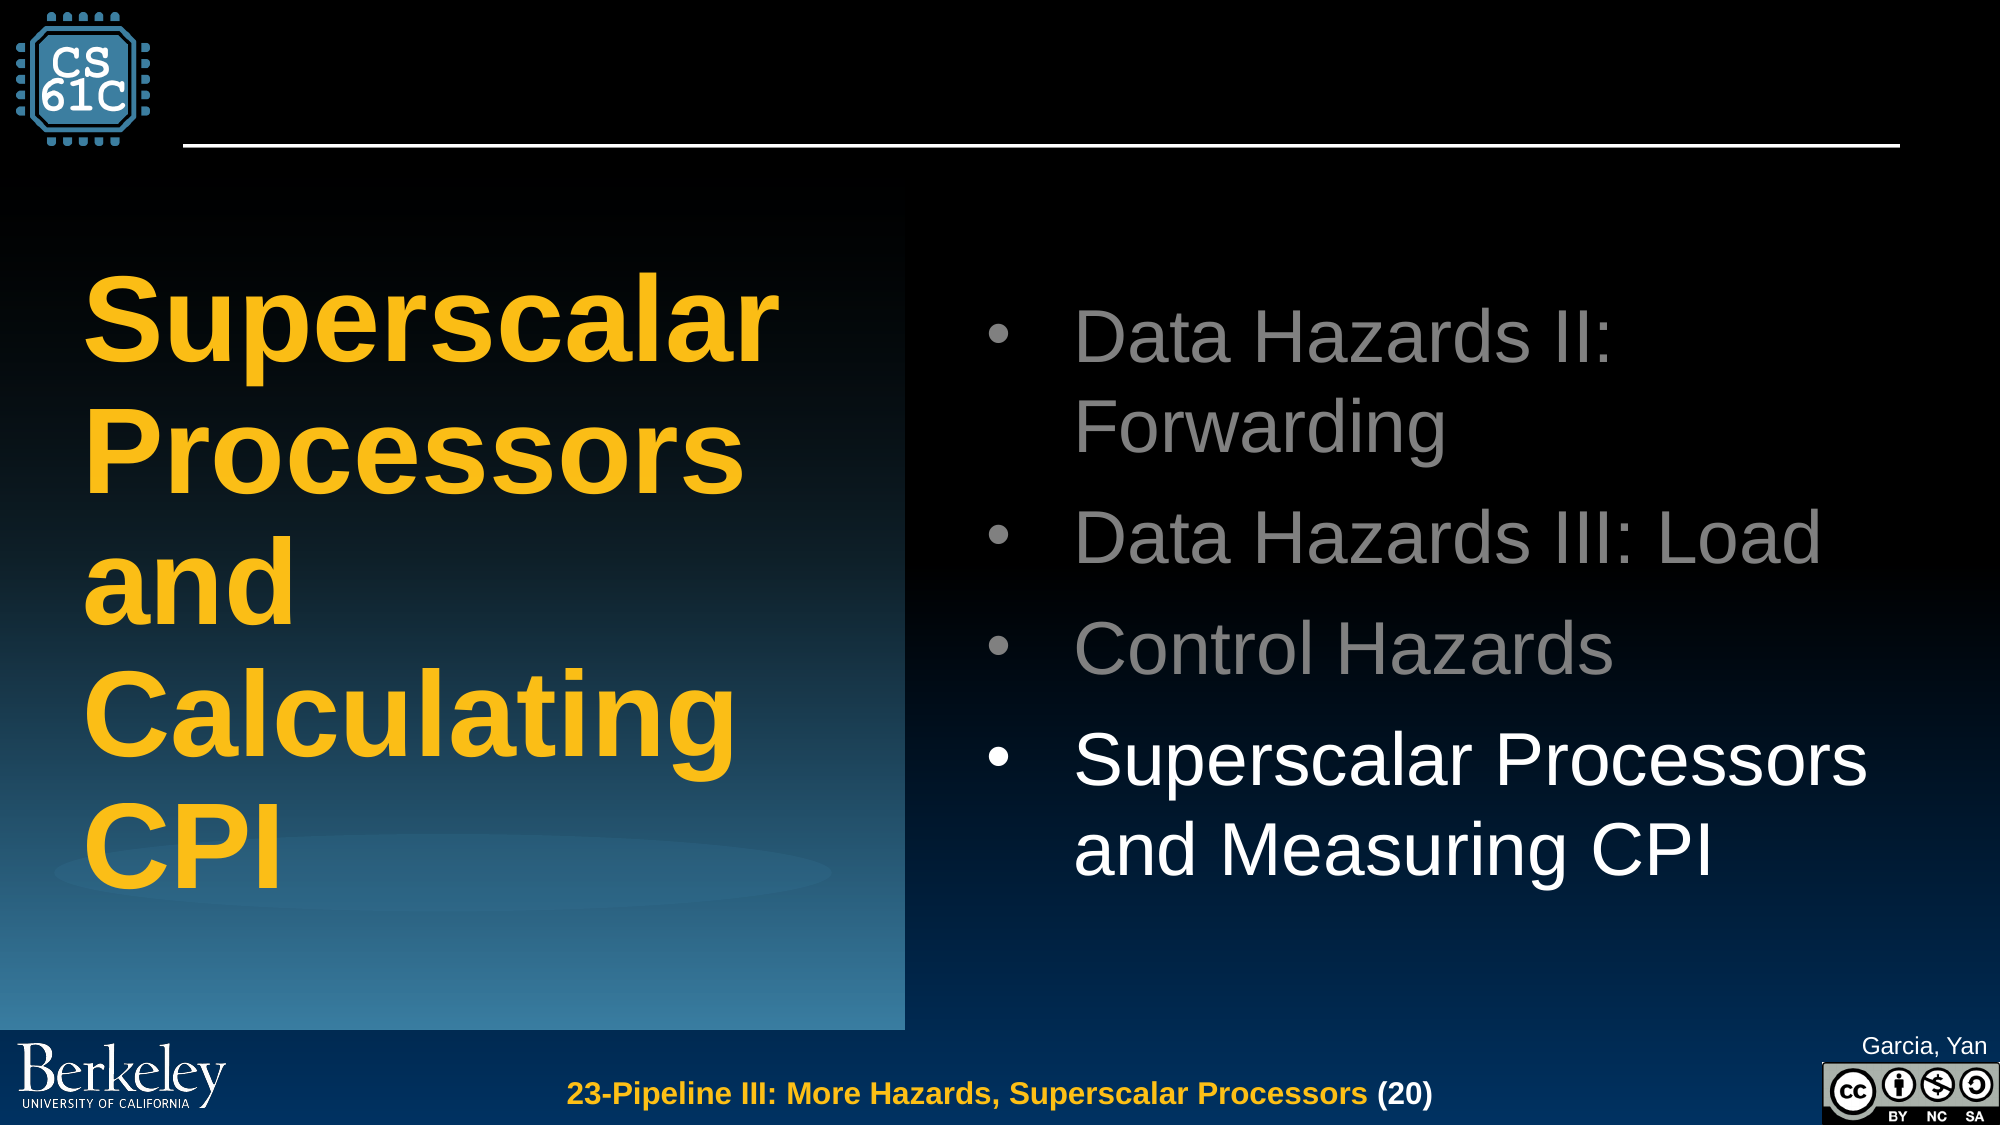

# Superscalar Processors and Calculating CPI
Data Hazards II: Forwarding
Data Hazards III: Load
Control Hazards
Superscalar Processors and Measuring CPI